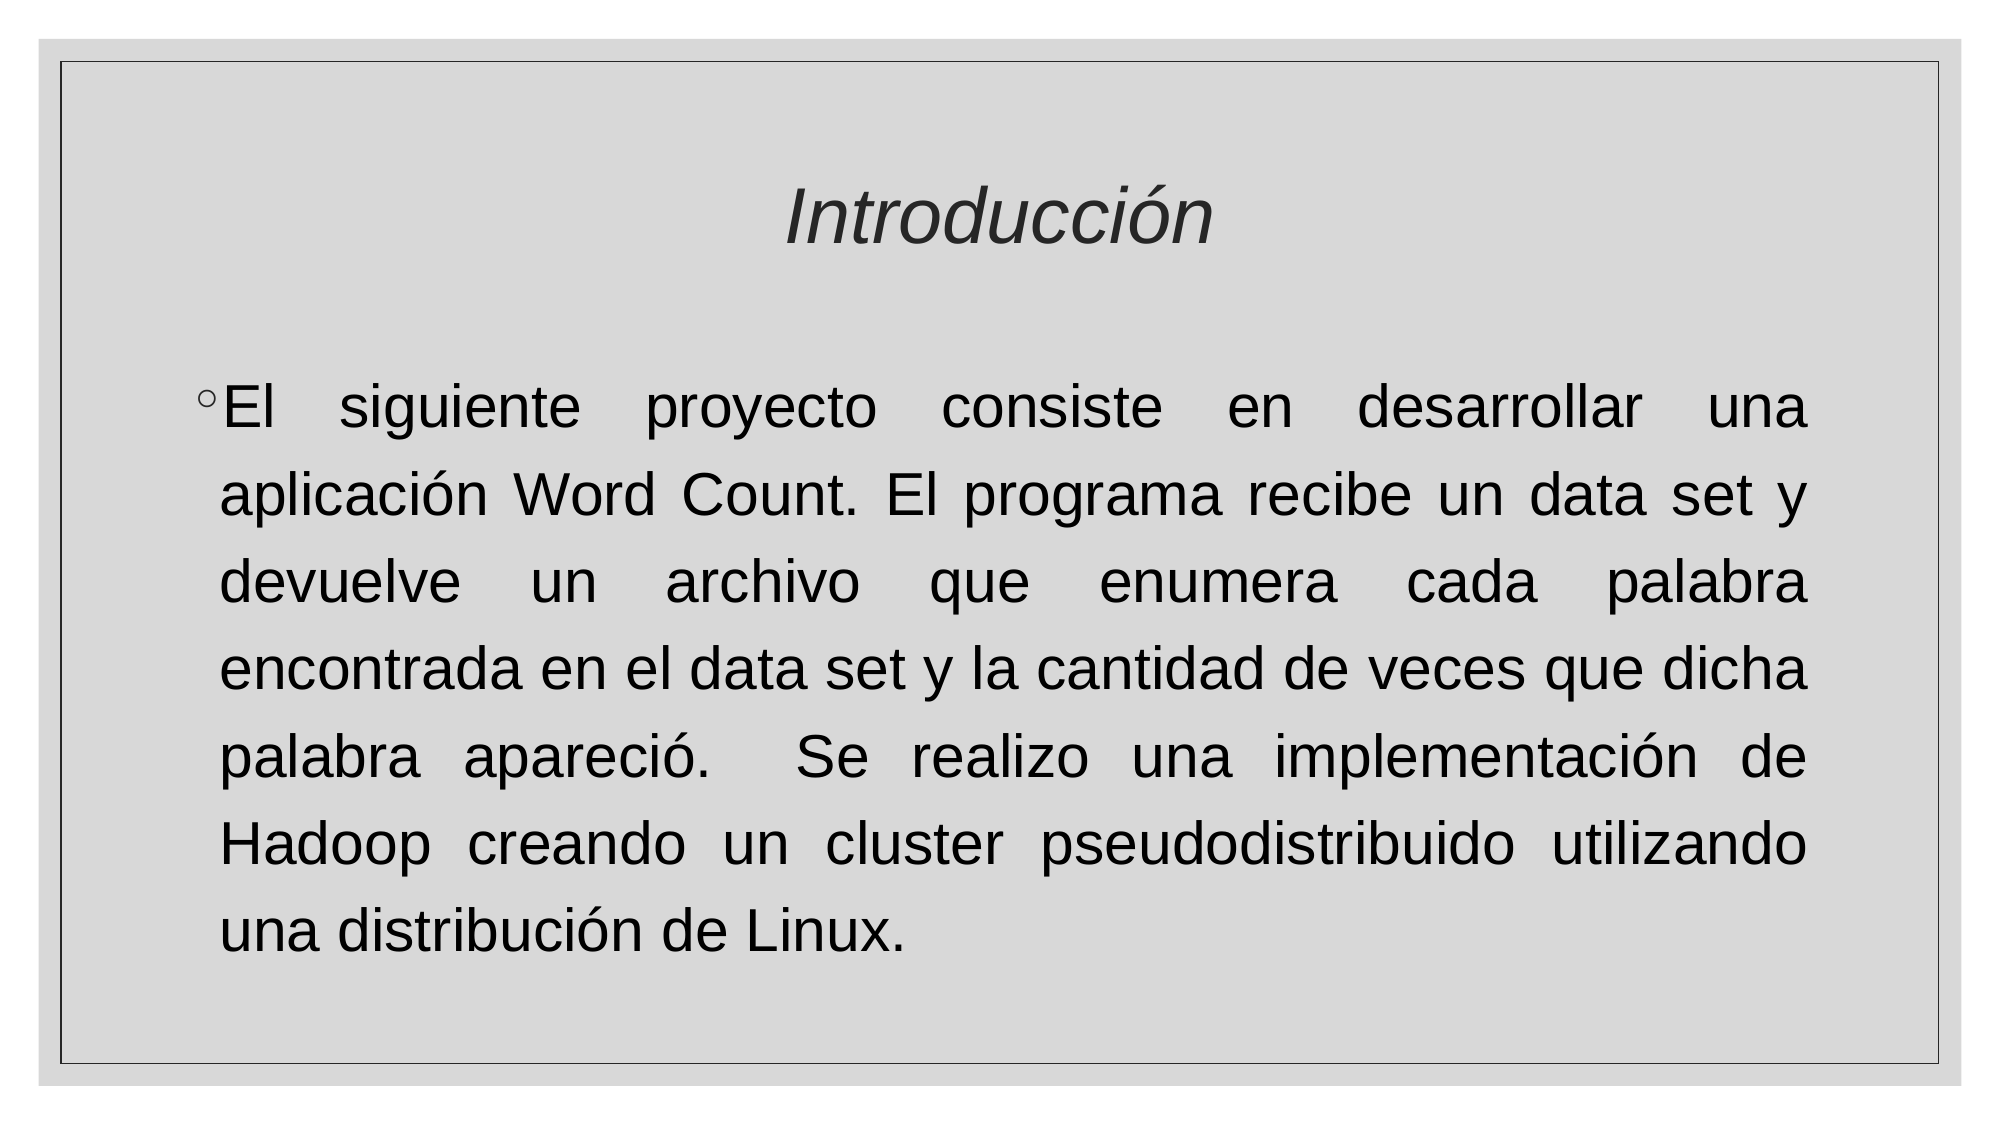

# Introducción
El siguiente proyecto consiste en desarrollar una aplicación Word Count. El programa recibe un data set y devuelve un archivo que enumera cada palabra encontrada en el data set y la cantidad de veces que dicha palabra apareció.  Se realizo una implementación de Hadoop creando un cluster pseudodistribuido utilizando una distribución de Linux.